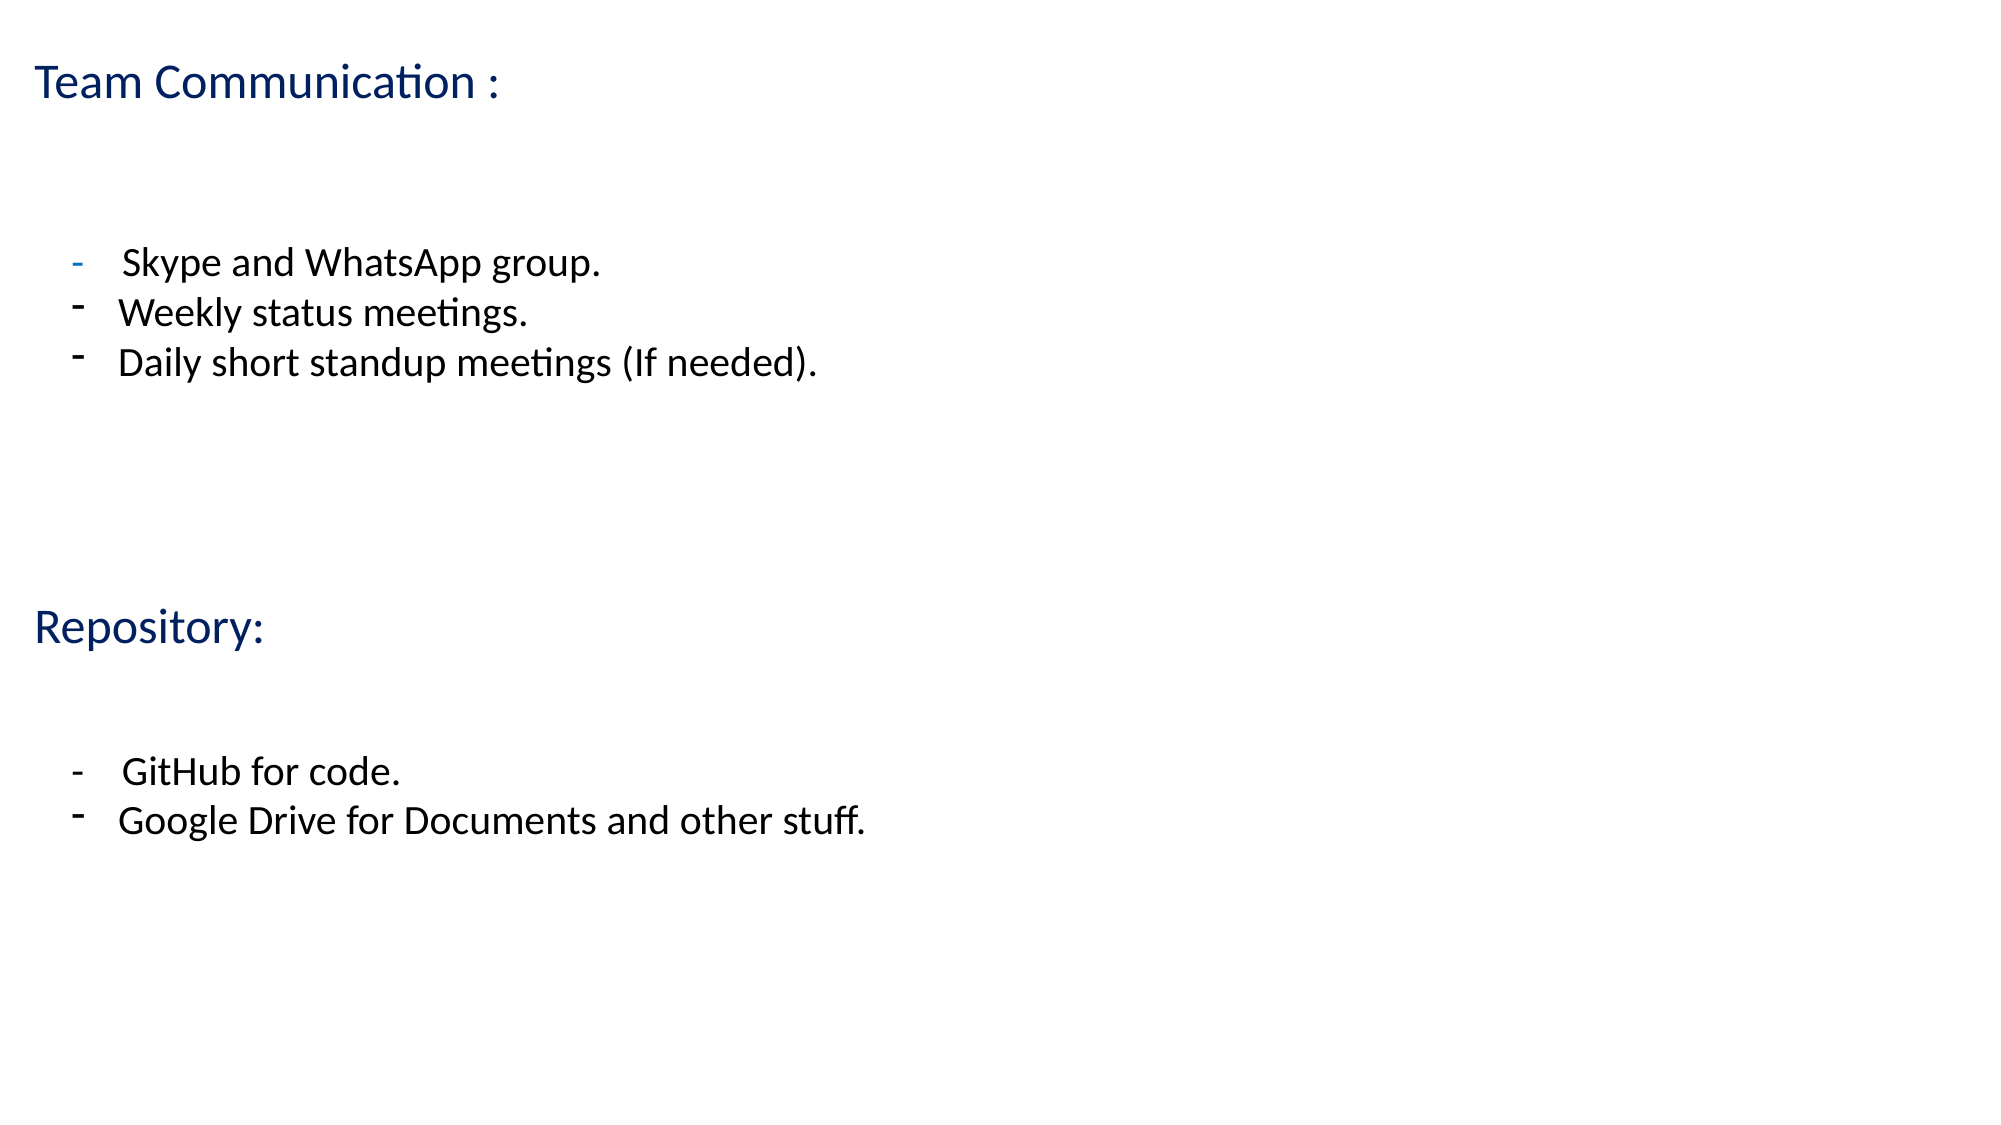

Team Communication :
-    Skype and WhatsApp group.
Weekly status meetings.
Daily short standup meetings (If needed).

Repository:
-    GitHub for code.
Google Drive for Documents and other stuff.